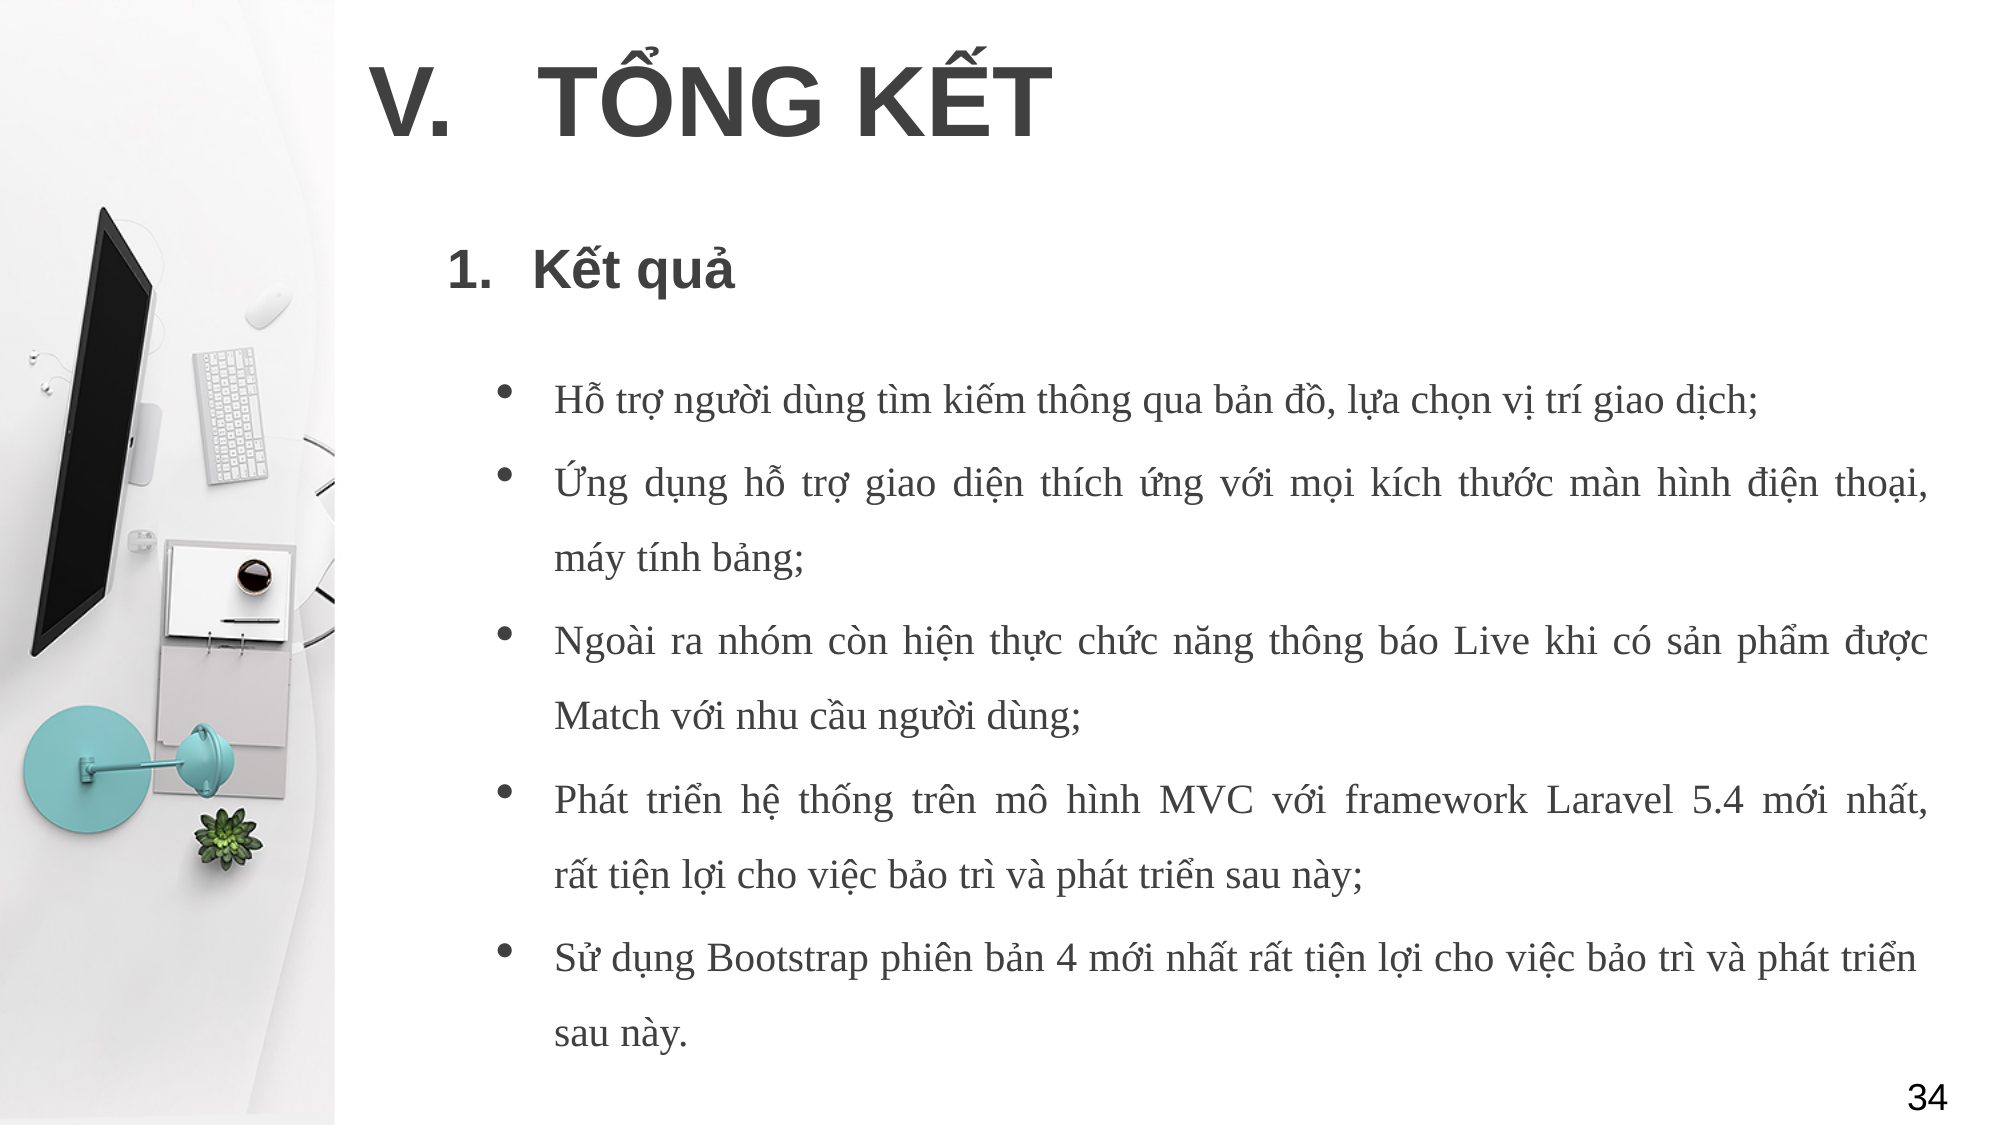

# TỔNG KẾT
Kết quả
Hỗ trợ người dùng tìm kiếm thông qua bản đồ, lựa chọn vị trí giao dịch;
Ứng dụng hỗ trợ giao diện thích ứng với mọi kích thước màn hình điện thoại,
máy tính bảng;
Ngoài ra nhóm còn hiện thực chức năng thông báo Live khi có sản phẩm được
Match với nhu cầu người dùng;
Phát triển hệ thống trên mô hình MVC với framework Laravel 5.4 mới nhất,
rất tiện lợi cho việc bảo trì và phát triển sau này;
Sử dụng Bootstrap phiên bản 4 mới nhất rất tiện lợi cho việc bảo trì và phát triển  sau này.
34